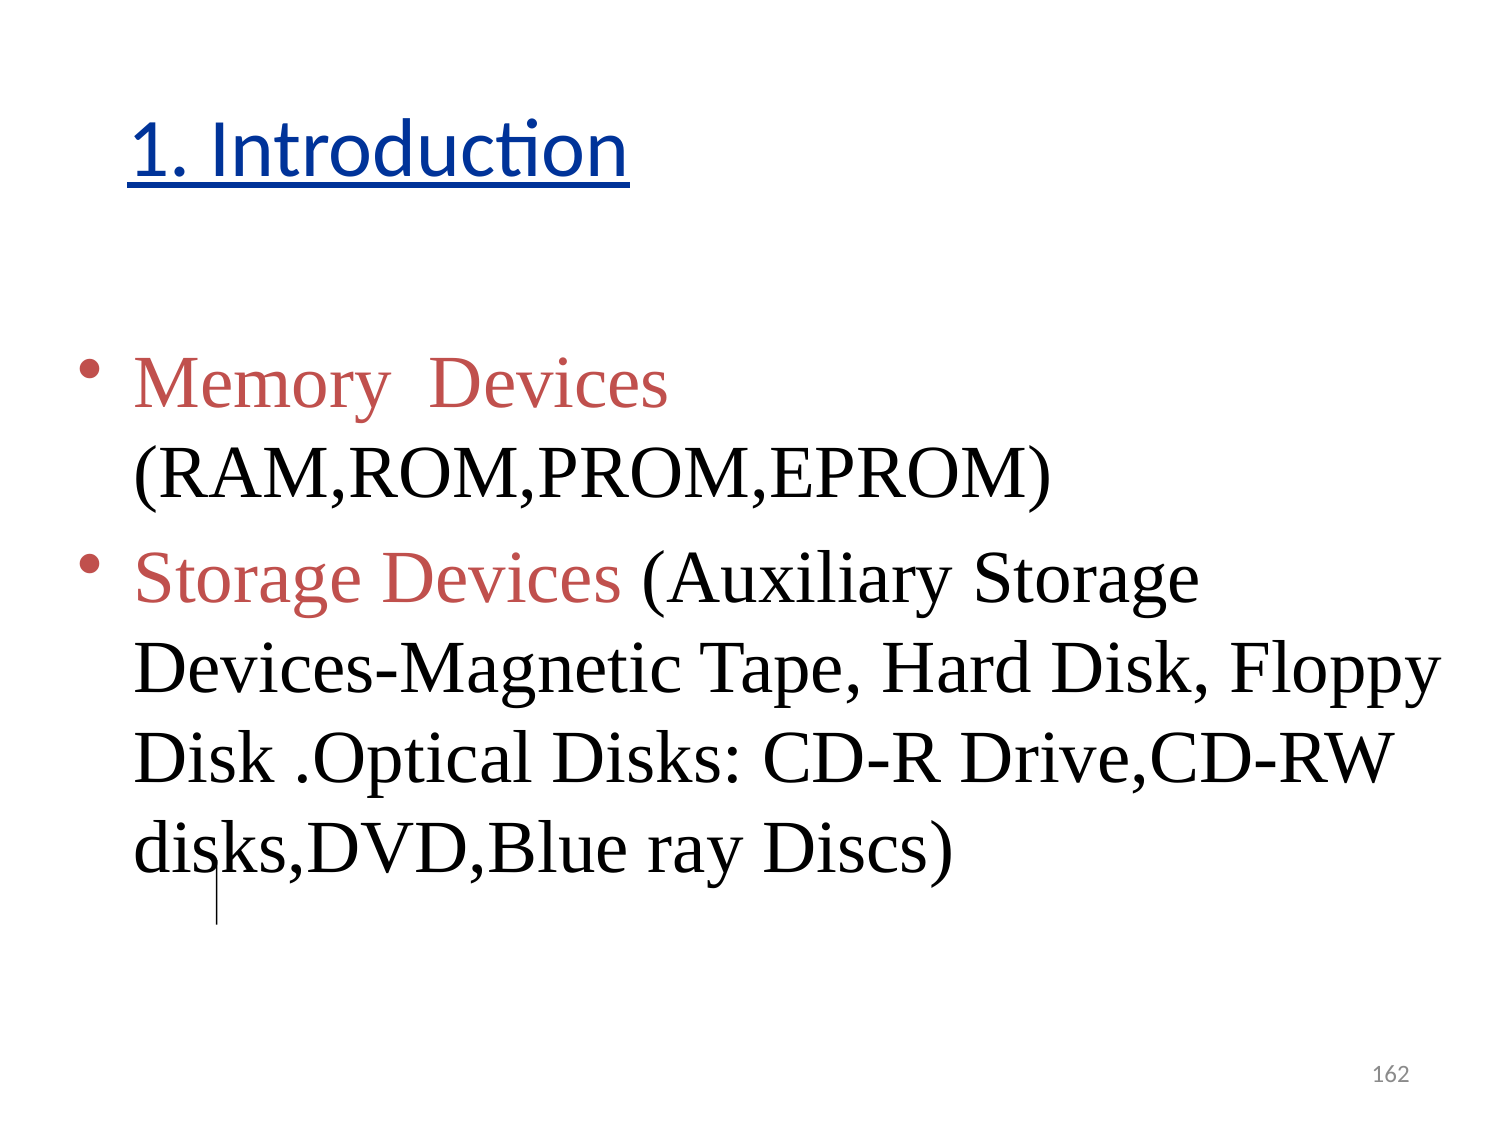

1. Introduction
Memory  Devices (RAM,ROM,PROM,EPROM)
Storage Devices (Auxiliary Storage Devices-Magnetic Tape, Hard Disk, Floppy Disk .Optical Disks: CD-R Drive,CD-RW disks,DVD,Blue ray Discs)

162